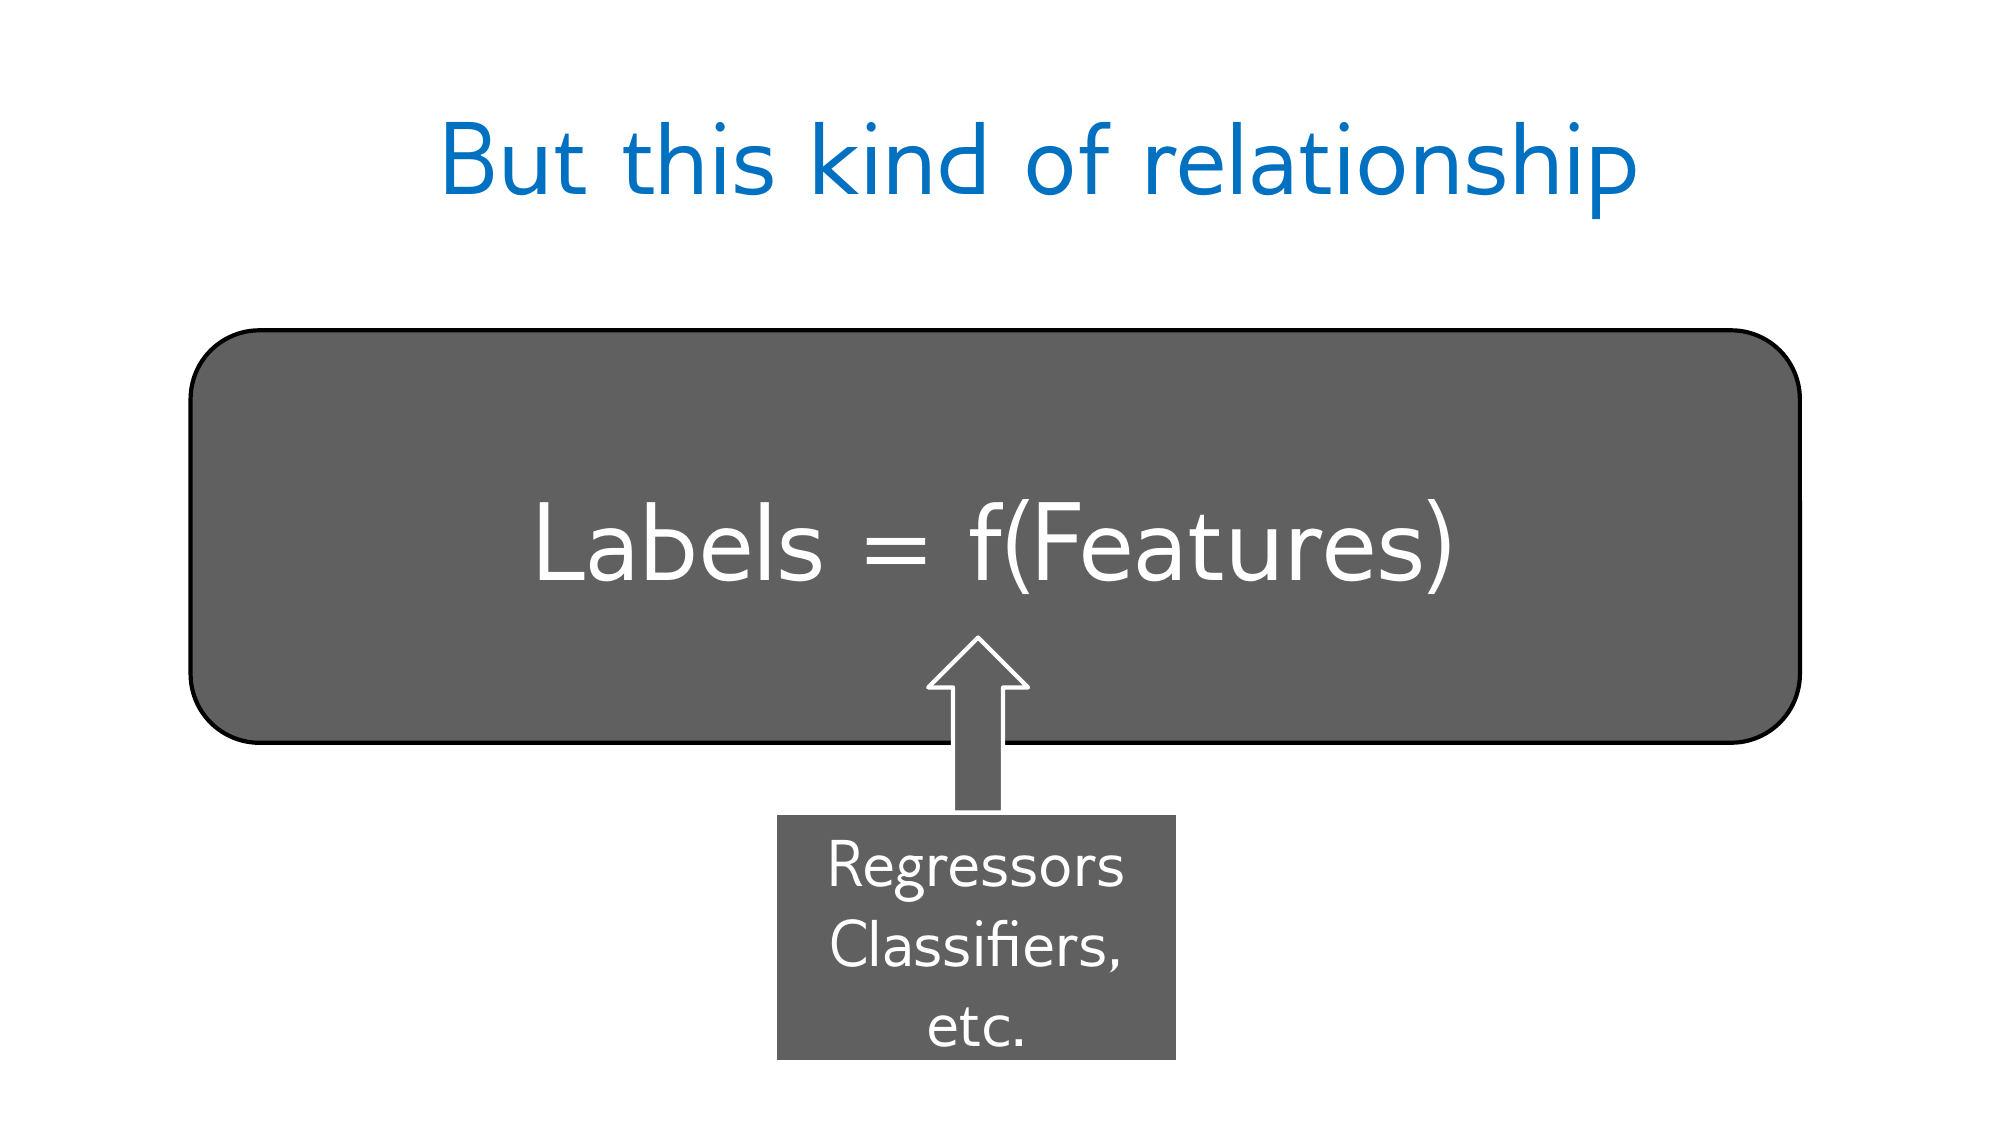

But this kind of relationship

Labels = f(Features)

Regressors
Classifiers, etc.